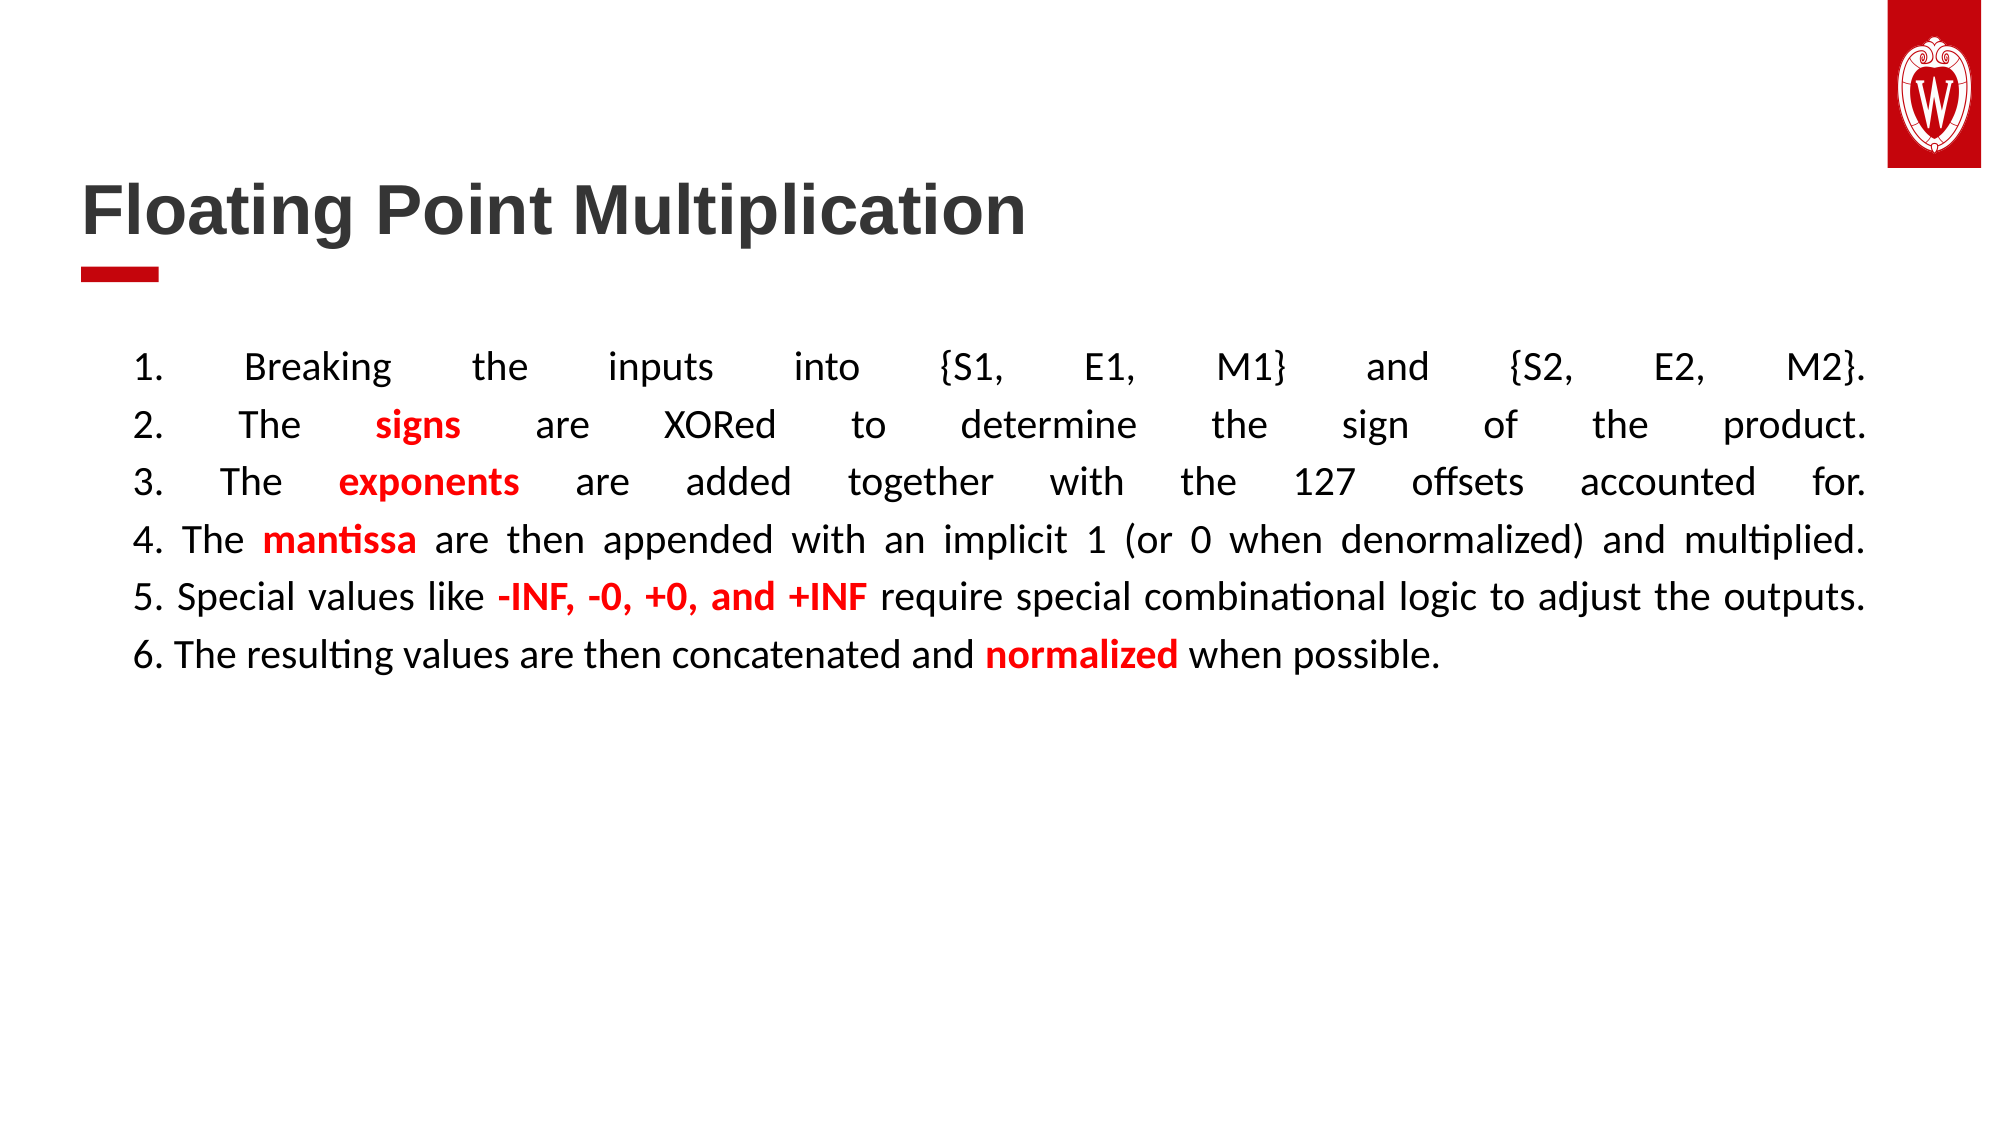

Floating Point Multiplication
1. Breaking the inputs into {S1, E1, M1} and {S2, E2, M2}.
2. The signs are XORed to determine the sign of the product.
3. The exponents are added together with the 127 offsets accounted for.
4. The mantissa are then appended with an implicit 1 (or 0 when denormalized) and multiplied.
5. Special values like -INF, -0, +0, and +INF require special combinational logic to adjust the outputs.
6. The resulting values are then concatenated and normalized when possible.